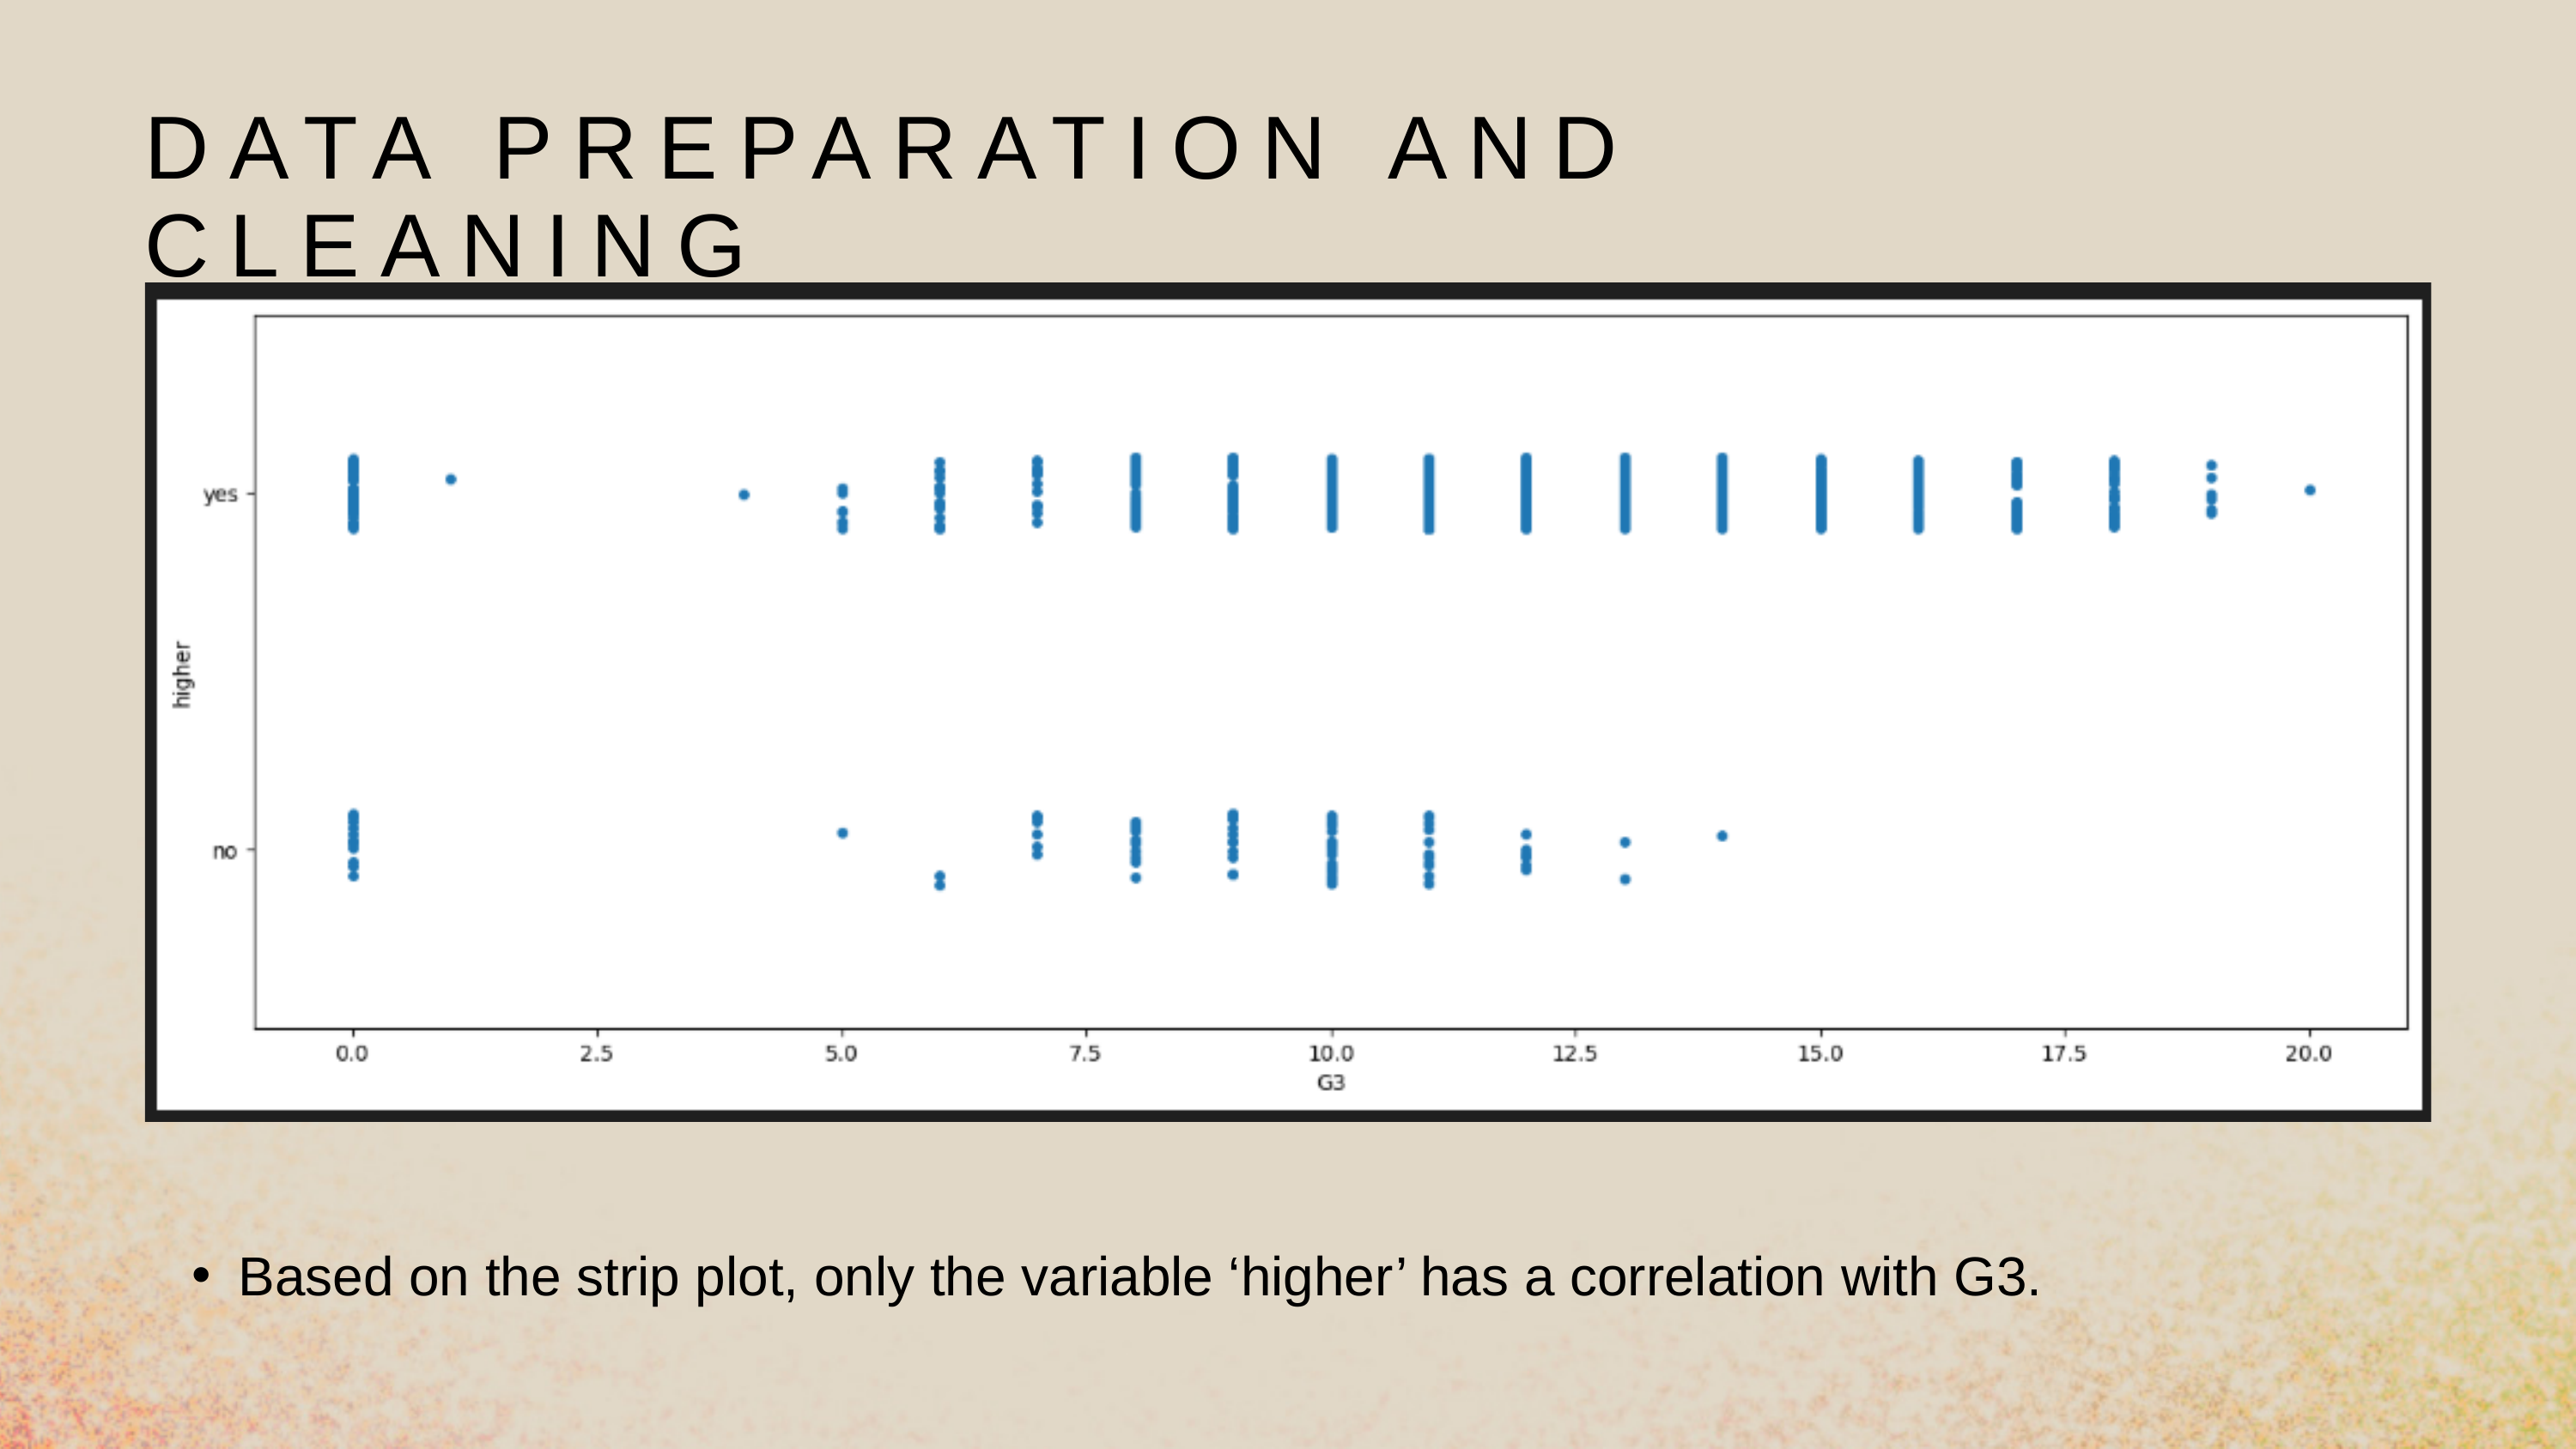

DATA PREPARATION AND CLEANING

Based on the strip plot, only the variable ‘higher’ has a correlation with G3.